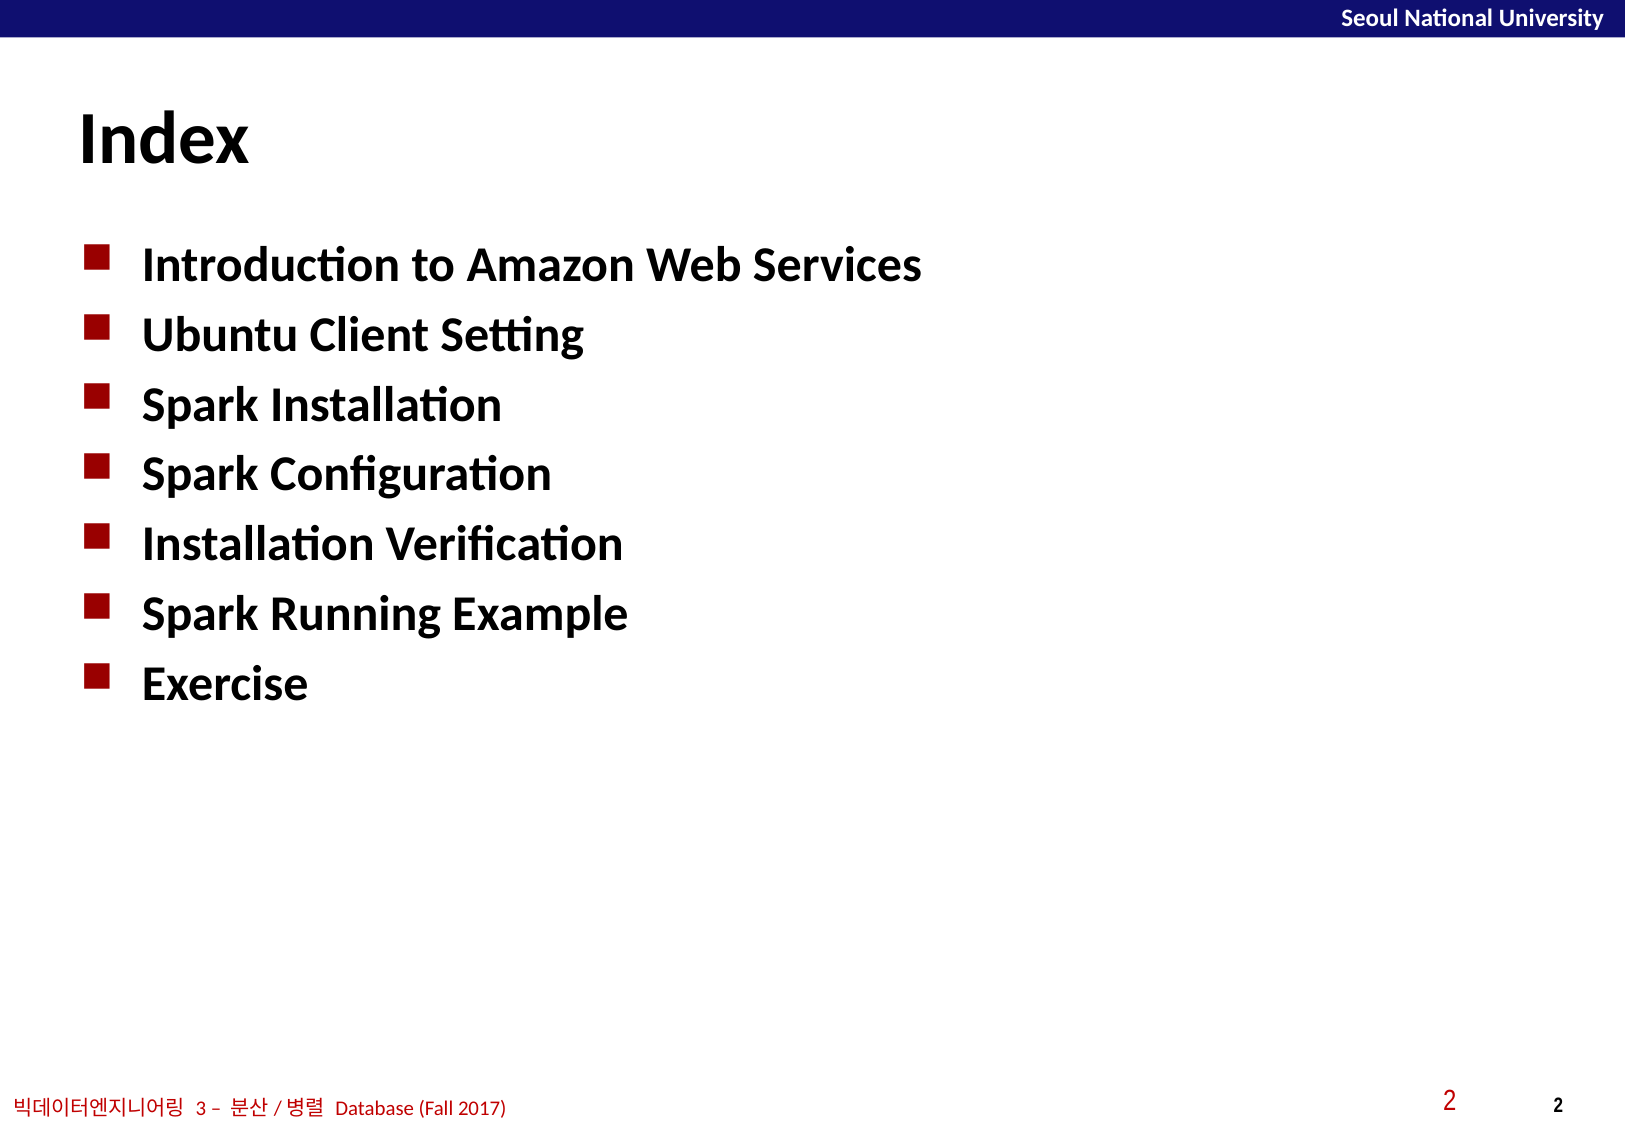

# Index
Introduction to Amazon Web Services
Ubuntu Client Setting
Spark Installation
Spark Configuration
Installation Verification
Spark Running Example
Exercise
2